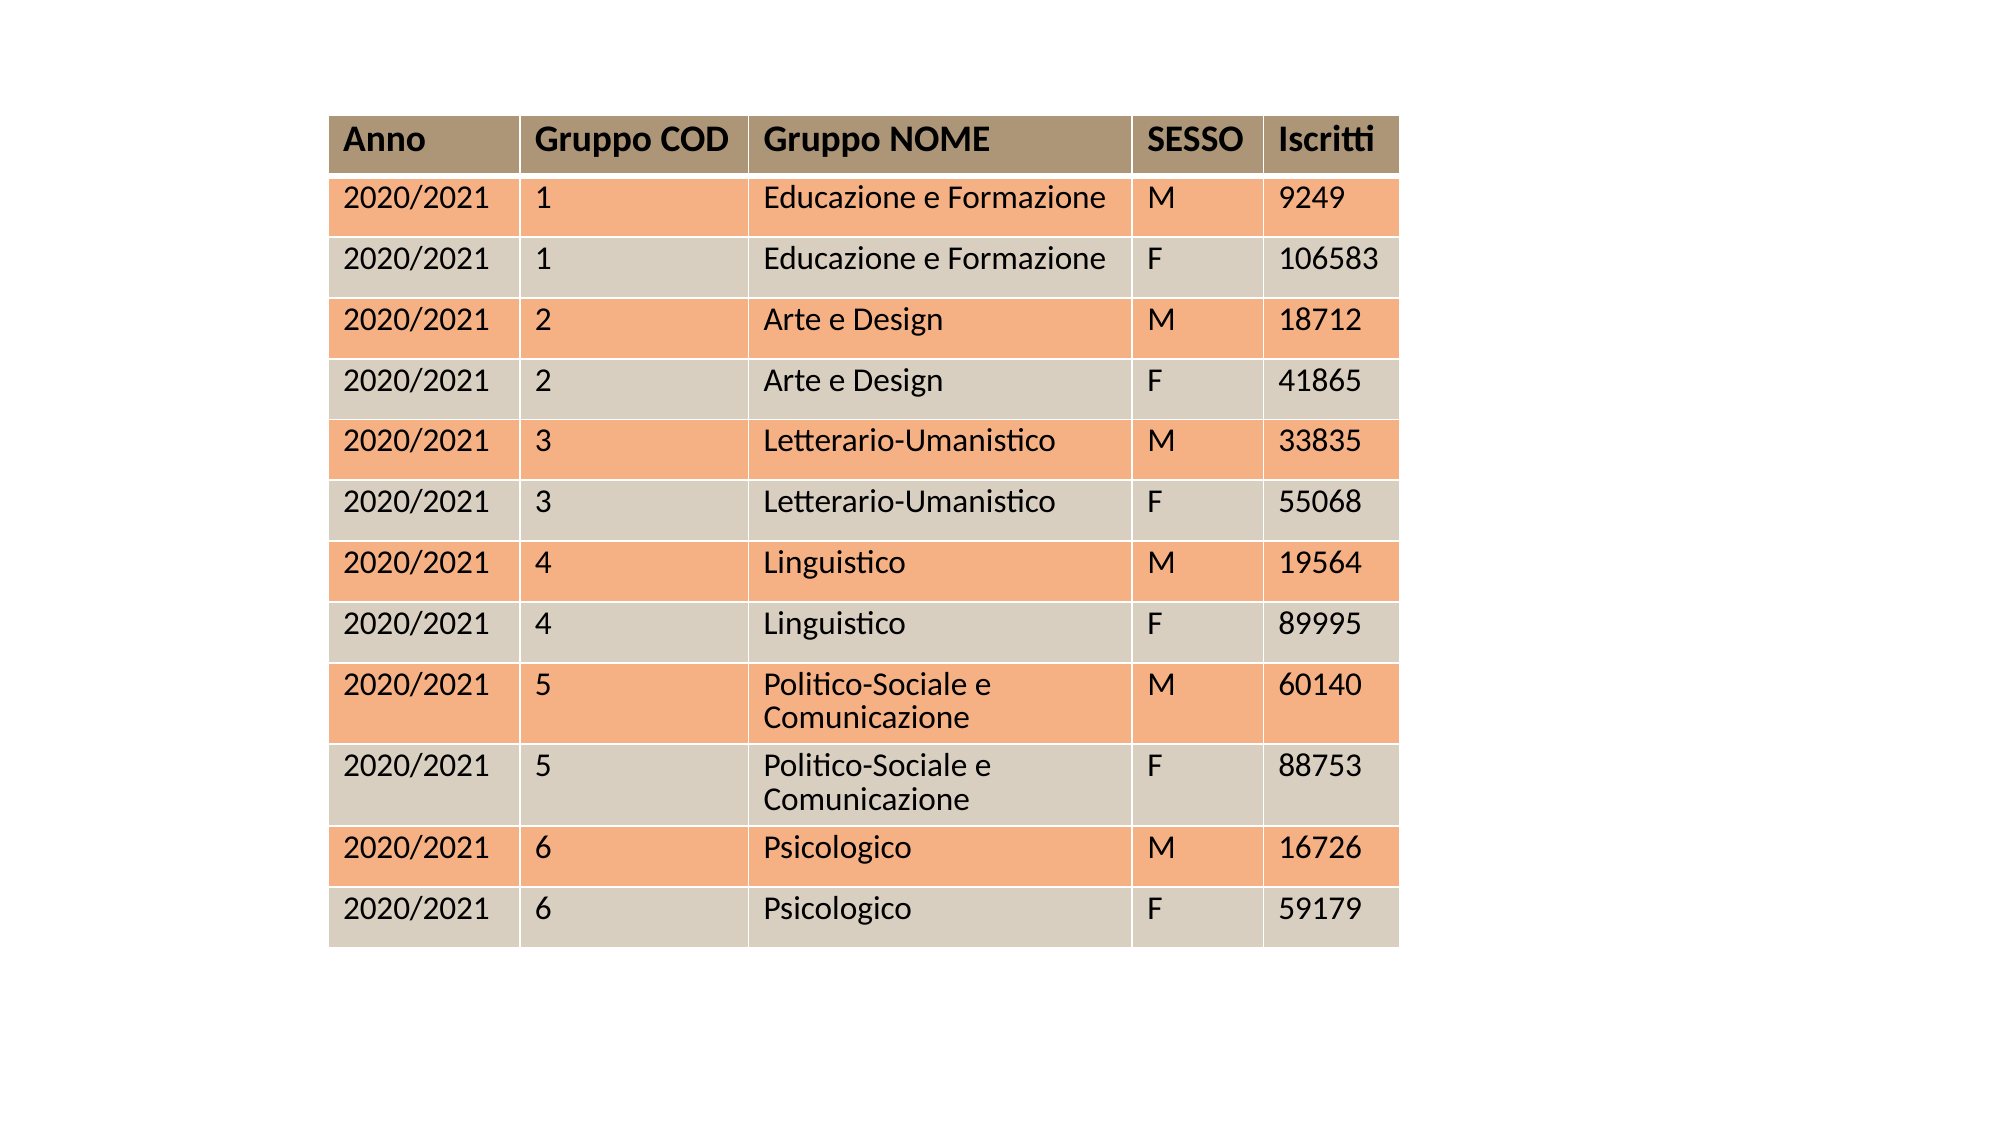

| Anno | Gruppo COD | Gruppo NOME | SESSO | Iscritti |
| --- | --- | --- | --- | --- |
| 2020/2021 | 1 | Educazione e Formazione | M | 9249 |
| 2020/2021 | 1 | Educazione e Formazione | F | 106583 |
| 2020/2021 | 2 | Arte e Design | M | 18712 |
| 2020/2021 | 2 | Arte e Design | F | 41865 |
| 2020/2021 | 3 | Letterario-Umanistico | M | 33835 |
| 2020/2021 | 3 | Letterario-Umanistico | F | 55068 |
| 2020/2021 | 4 | Linguistico | M | 19564 |
| 2020/2021 | 4 | Linguistico | F | 89995 |
| 2020/2021 | 5 | Politico-Sociale e Comunicazione | M | 60140 |
| 2020/2021 | 5 | Politico-Sociale e Comunicazione | F | 88753 |
| 2020/2021 | 6 | Psicologico | M | 16726 |
| 2020/2021 | 6 | Psicologico | F | 59179 |